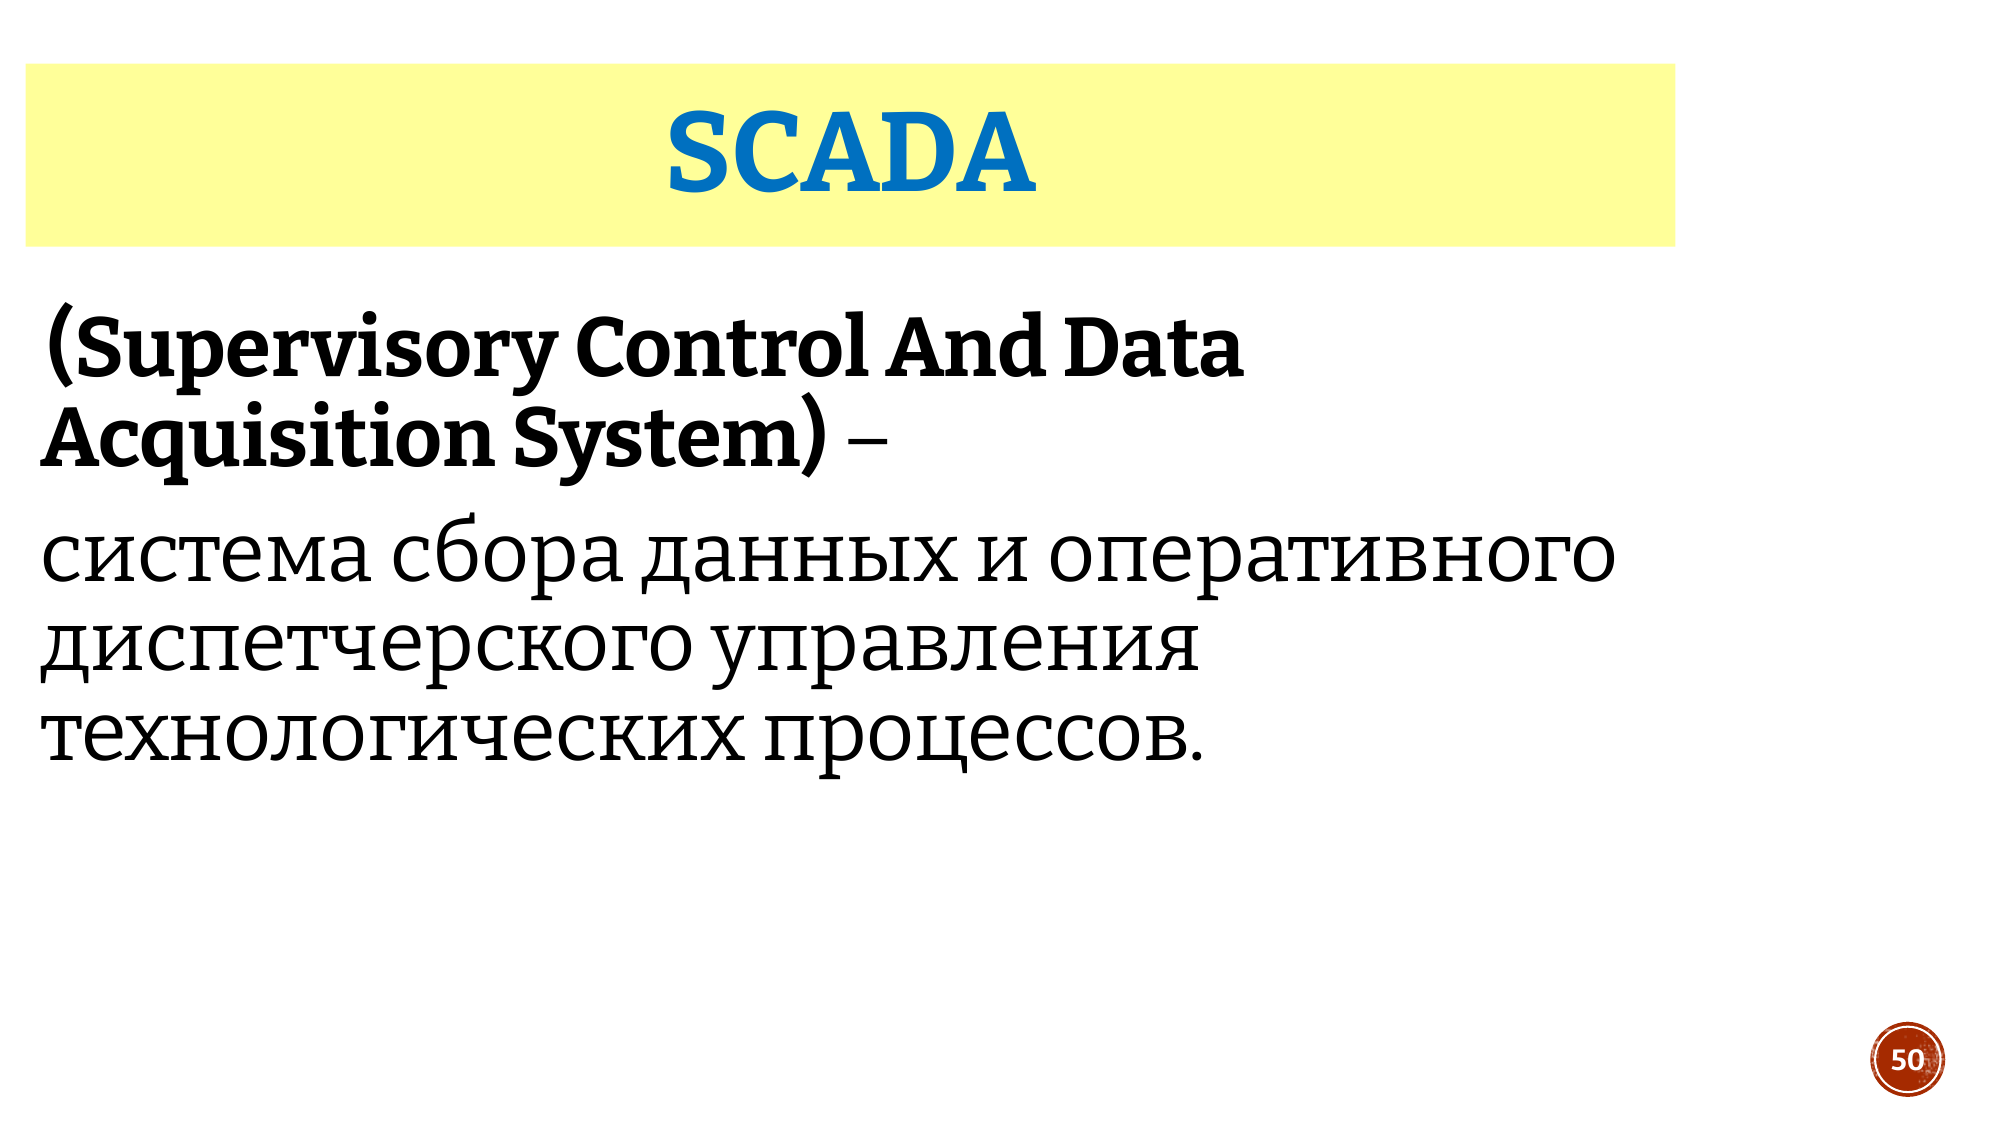

# SCADA
 (Supervisory Control And Data Acquisition System) –
система сбора данных и оперативного диспетчерского управления технологических процессов.
50